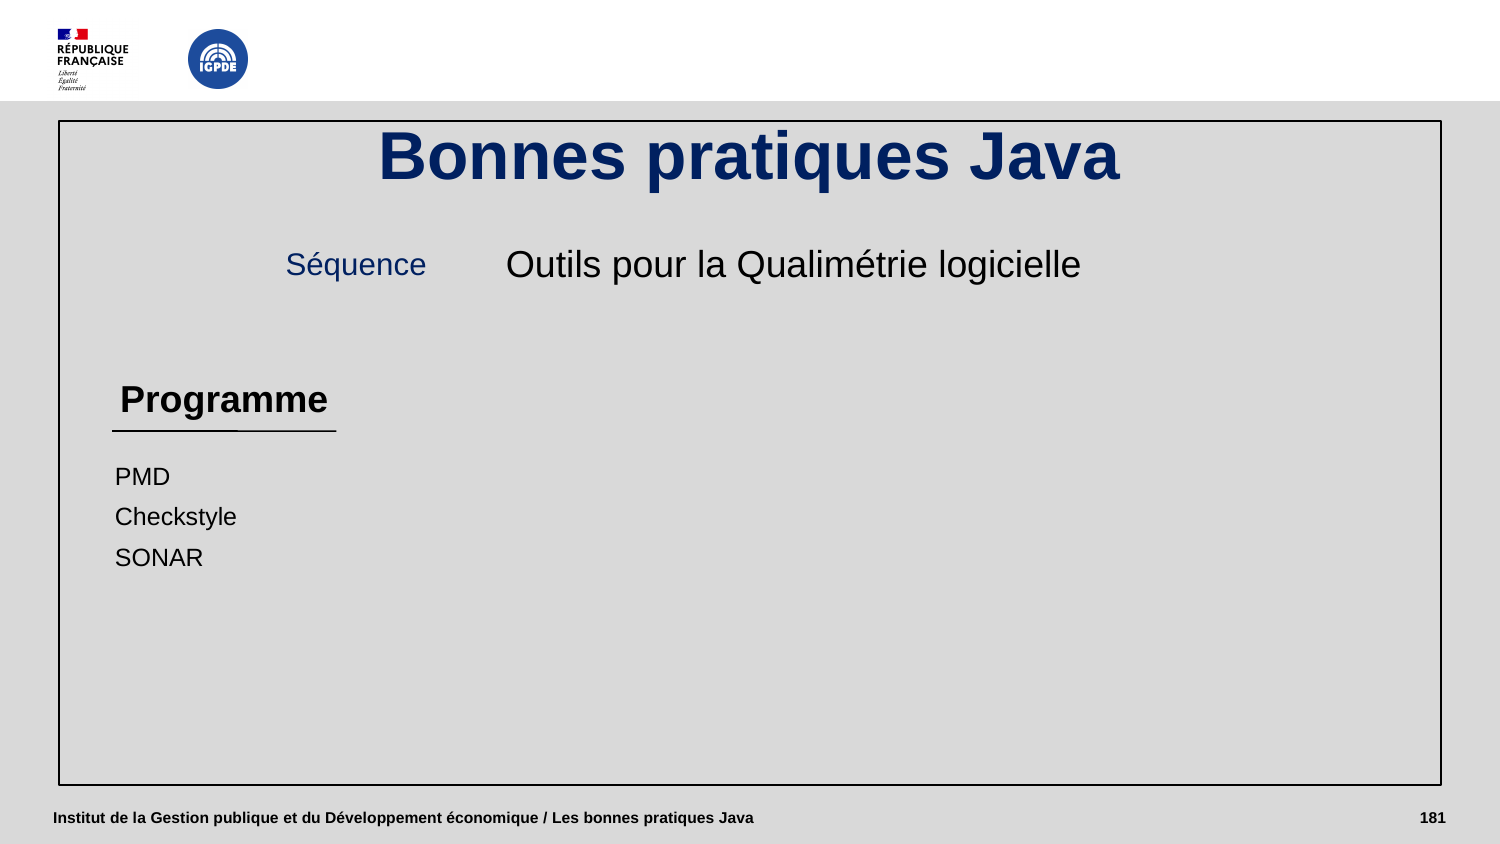

# Bonnes pratiques Java
Outils pour la Qualimétrie logicielle
Séquence

Programme
PMD
Checkstyle
SONAR
Institut de la Gestion publique et du Développement économique / Les bonnes pratiques Java
181